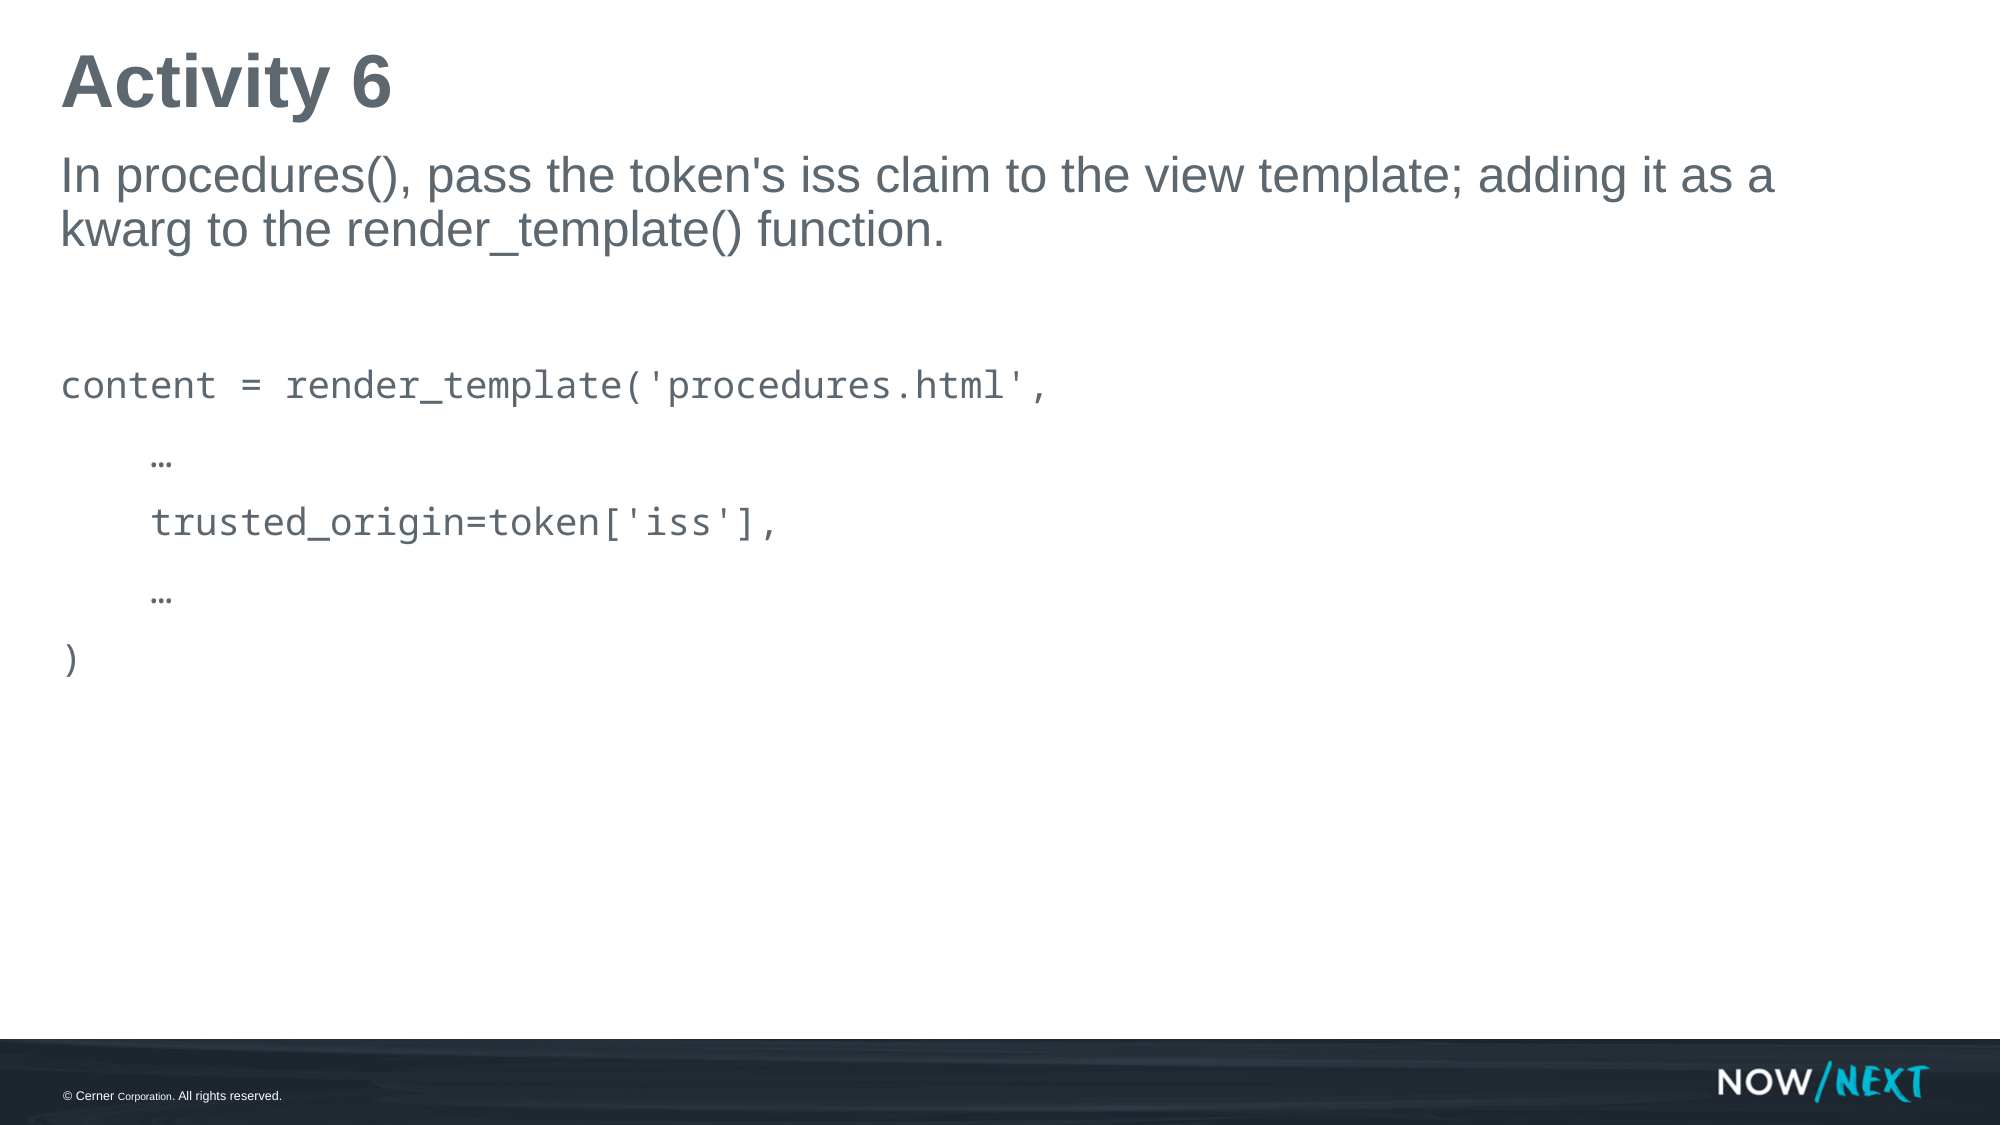

# Activity 6
In procedures(), pass the token's iss claim to the view template; adding it as a kwarg to the render_template() function.

content = render_template('procedures.html',
    …
    trusted_origin=token['iss'],
    …
)